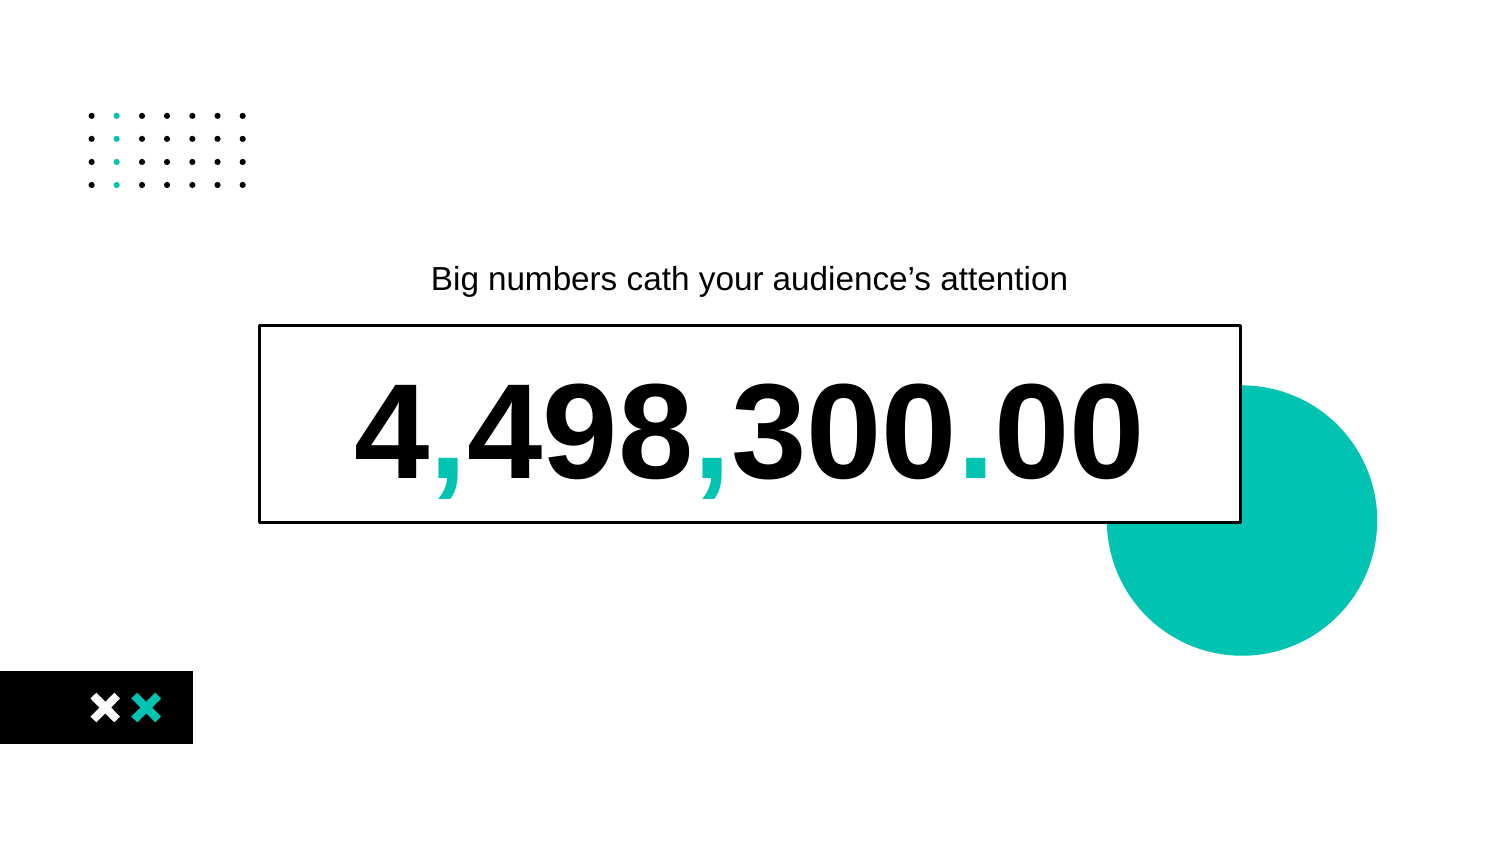

Big numbers cath your audience’s attention
# 4,498,300.00